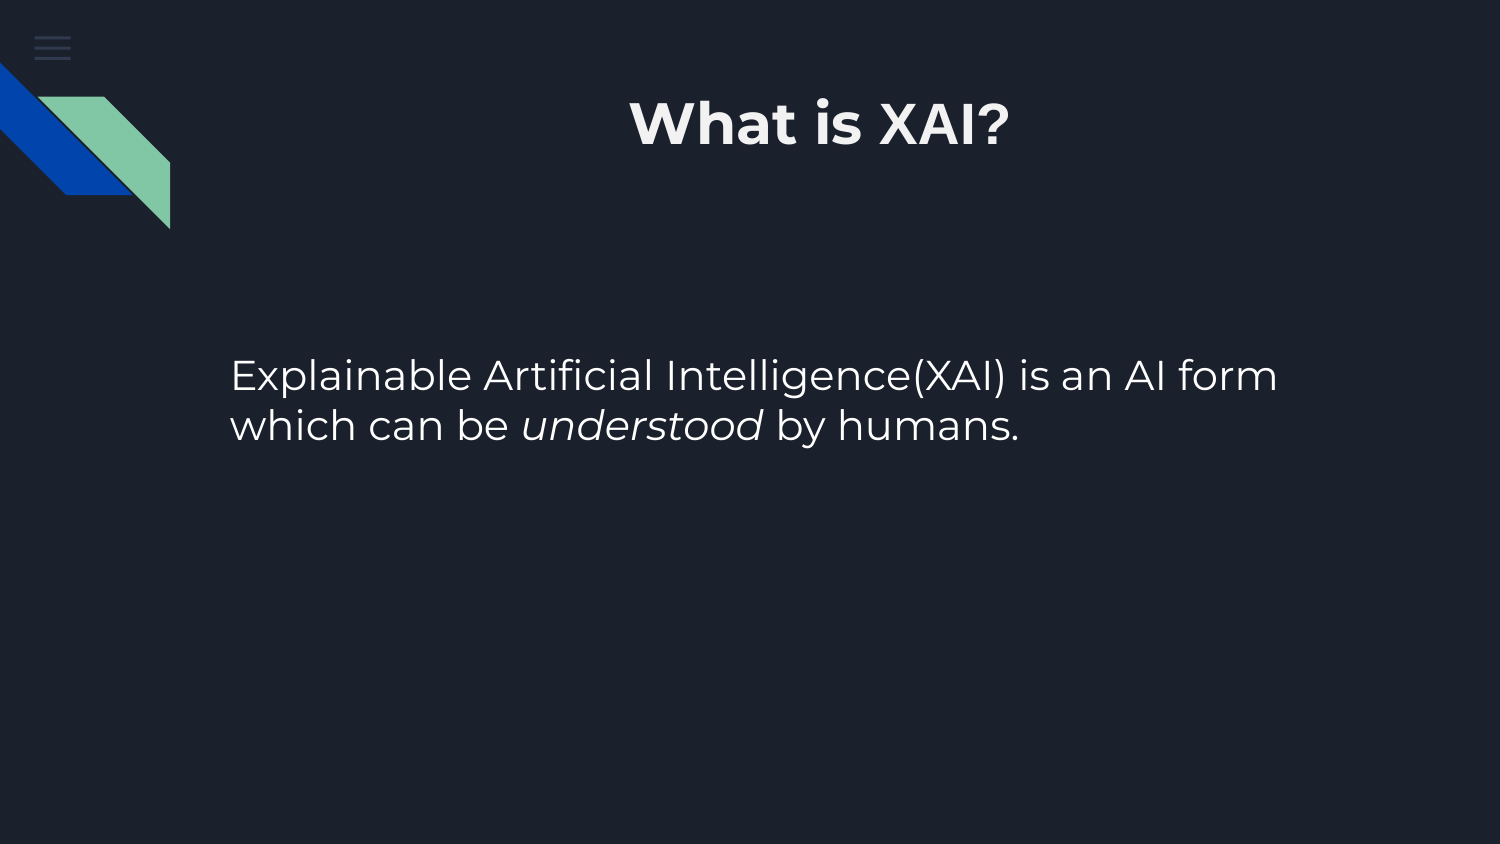

What is XAI?

Explainable Artificial Intelligence(XAI) is an AI form which can be understood by humans.